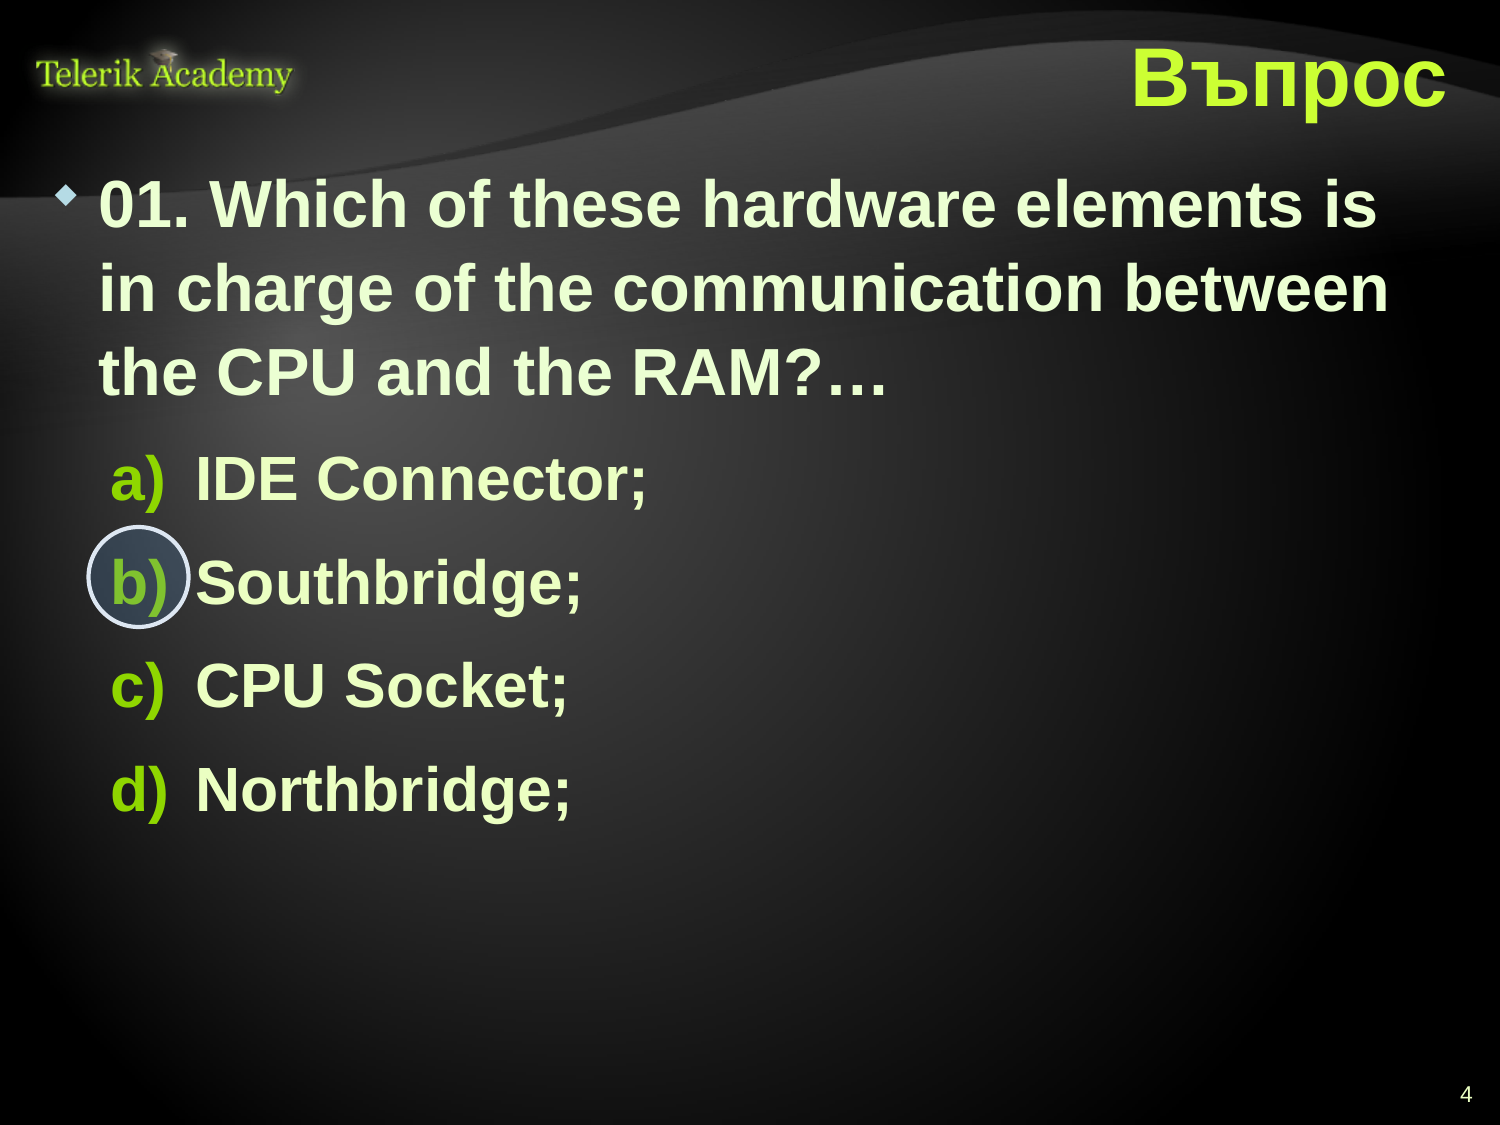

# Въпрос
01. Which of these hardware elements is in charge of the communication between the CPU and the RAM?…
IDE Connector;
Southbridge;
CPU Socket;
Northbridge;

4